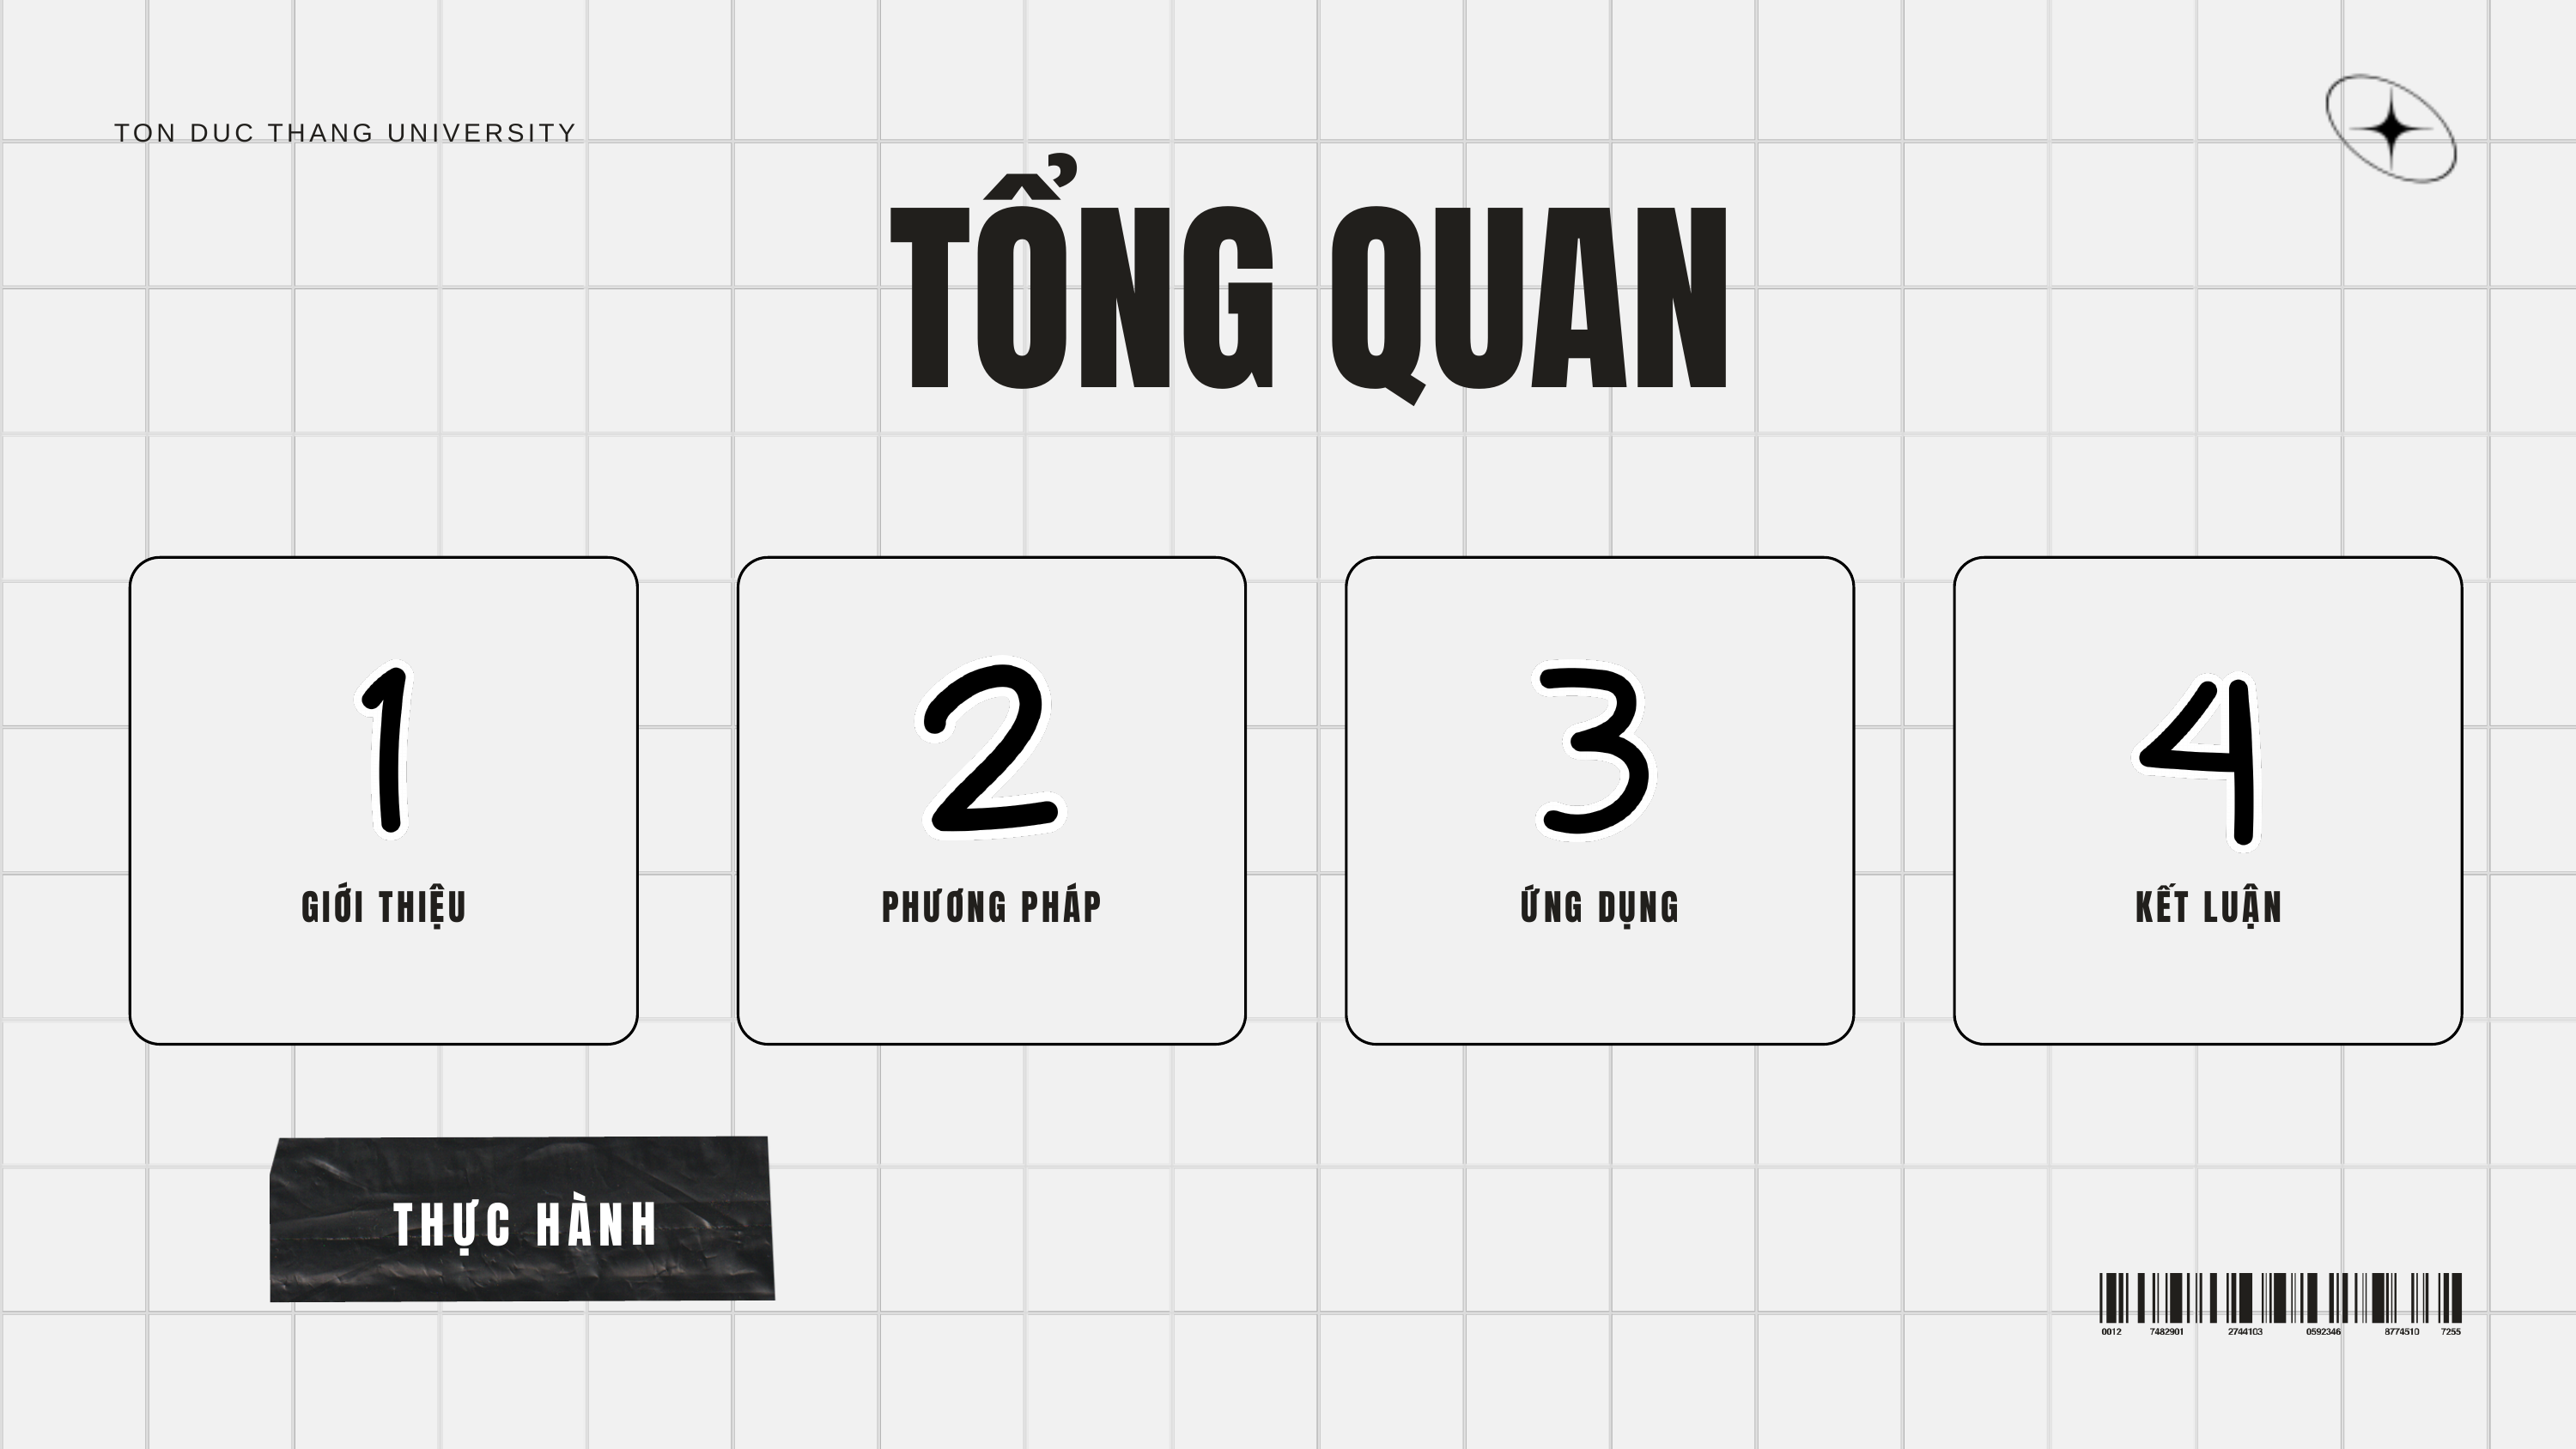

TON DUC THANG UNIVERSITY
 TỔNG QUAN

GIỚI THIỆU
PHƯƠNG PHÁP
ỨNG DỤNG
KẾT LUẬN

THỰC HÀNH